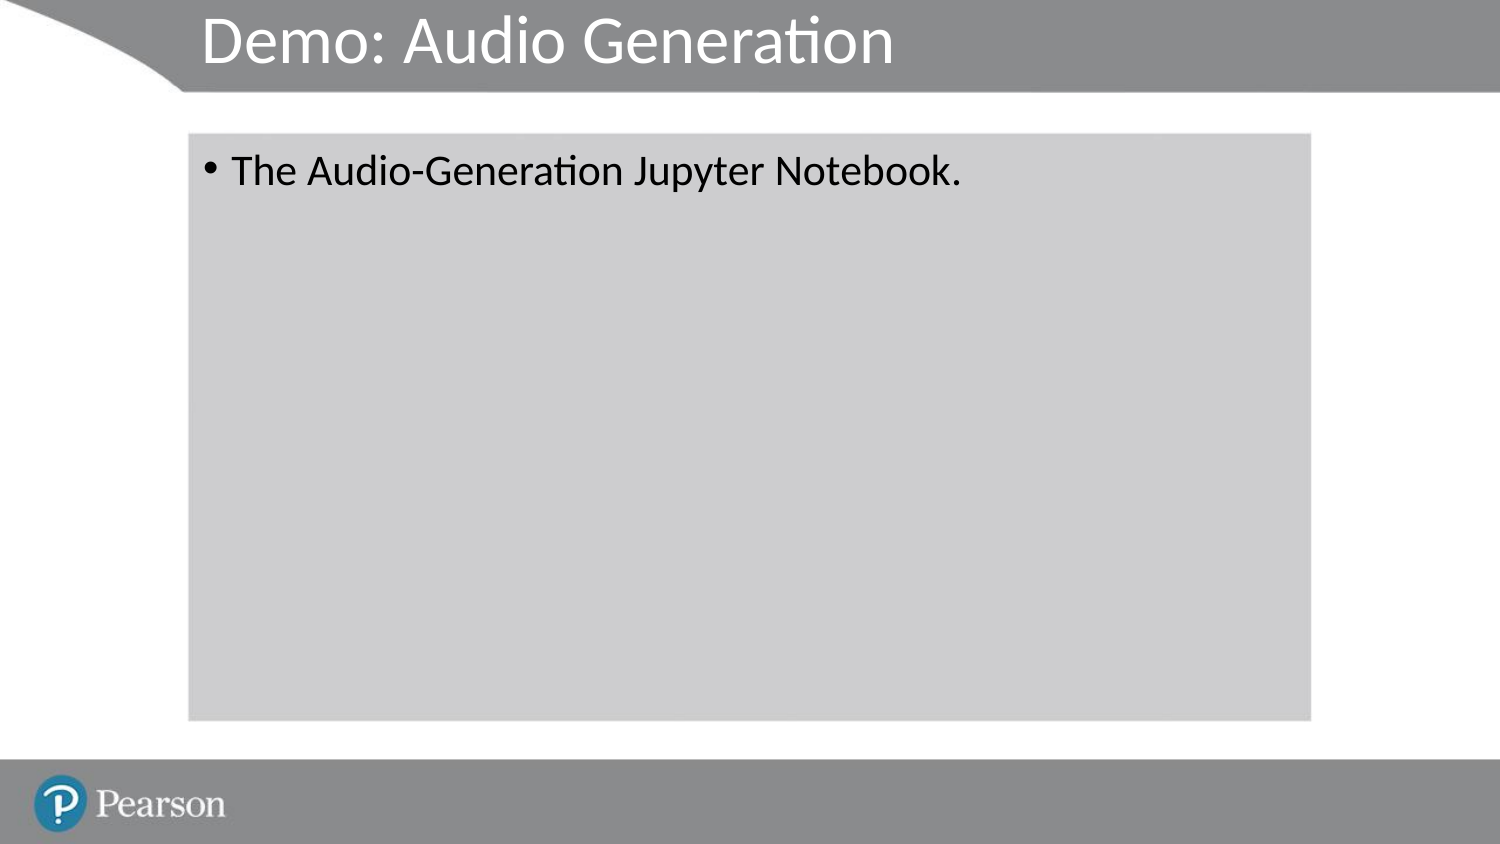

# Demo: Audio Generation
The Audio-Generation Jupyter Notebook.